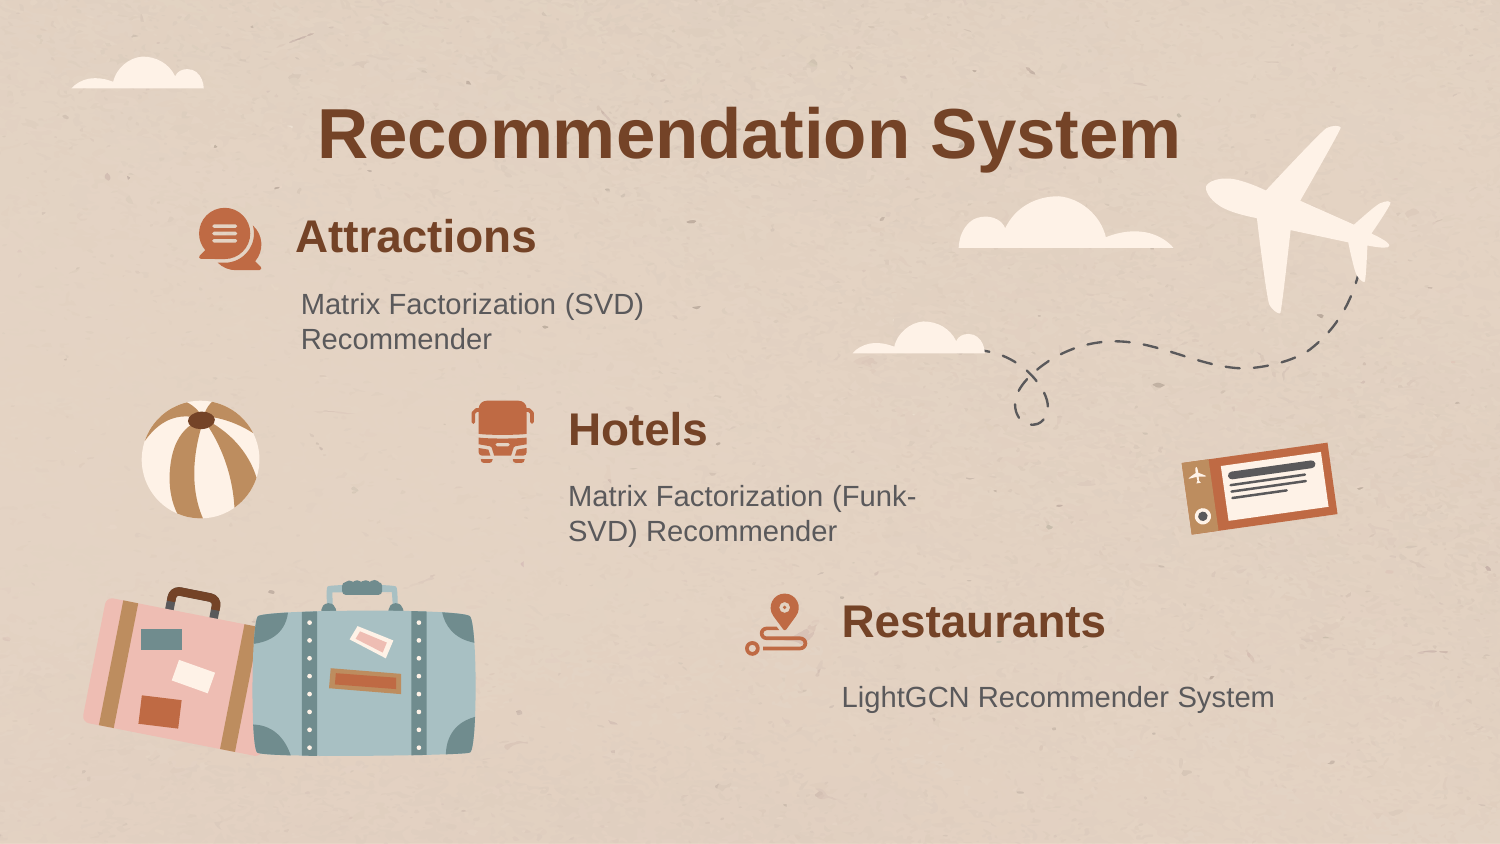

# Recommendation System

Attractions

Matrix Factorization (SVD) Recommender

Hotels

Matrix Factorization (Funk-SVD) Recommender

Restaurants

LightGCN Recommender System